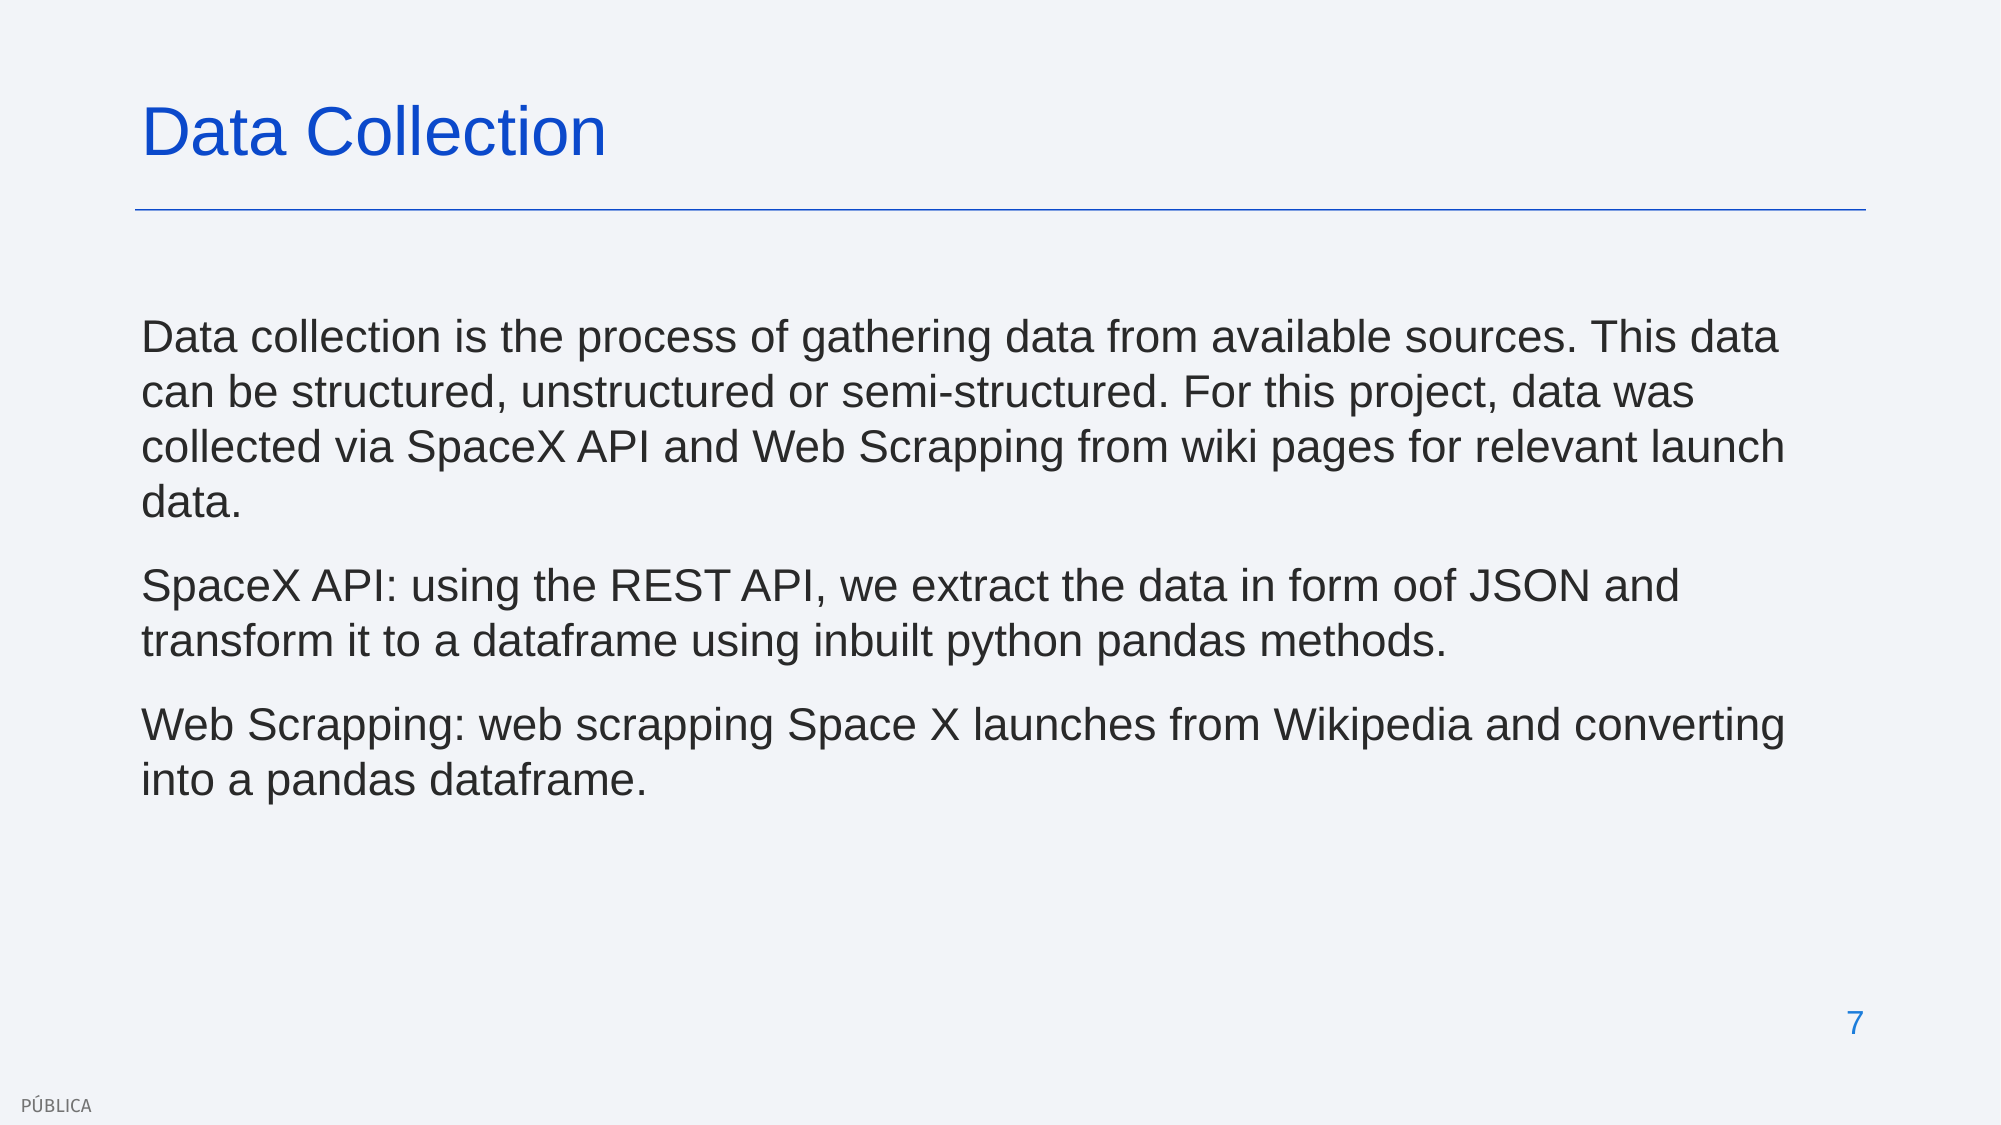

Data Collection
Data collection is the process of gathering data from available sources. This data can be structured, unstructured or semi-structured. For this project, data was collected via SpaceX API and Web Scrapping from wiki pages for relevant launch data.
SpaceX API: using the REST API, we extract the data in form oof JSON and transform it to a dataframe using inbuilt python pandas methods.
Web Scrapping: web scrapping Space X launches from Wikipedia and converting into a pandas dataframe.

7